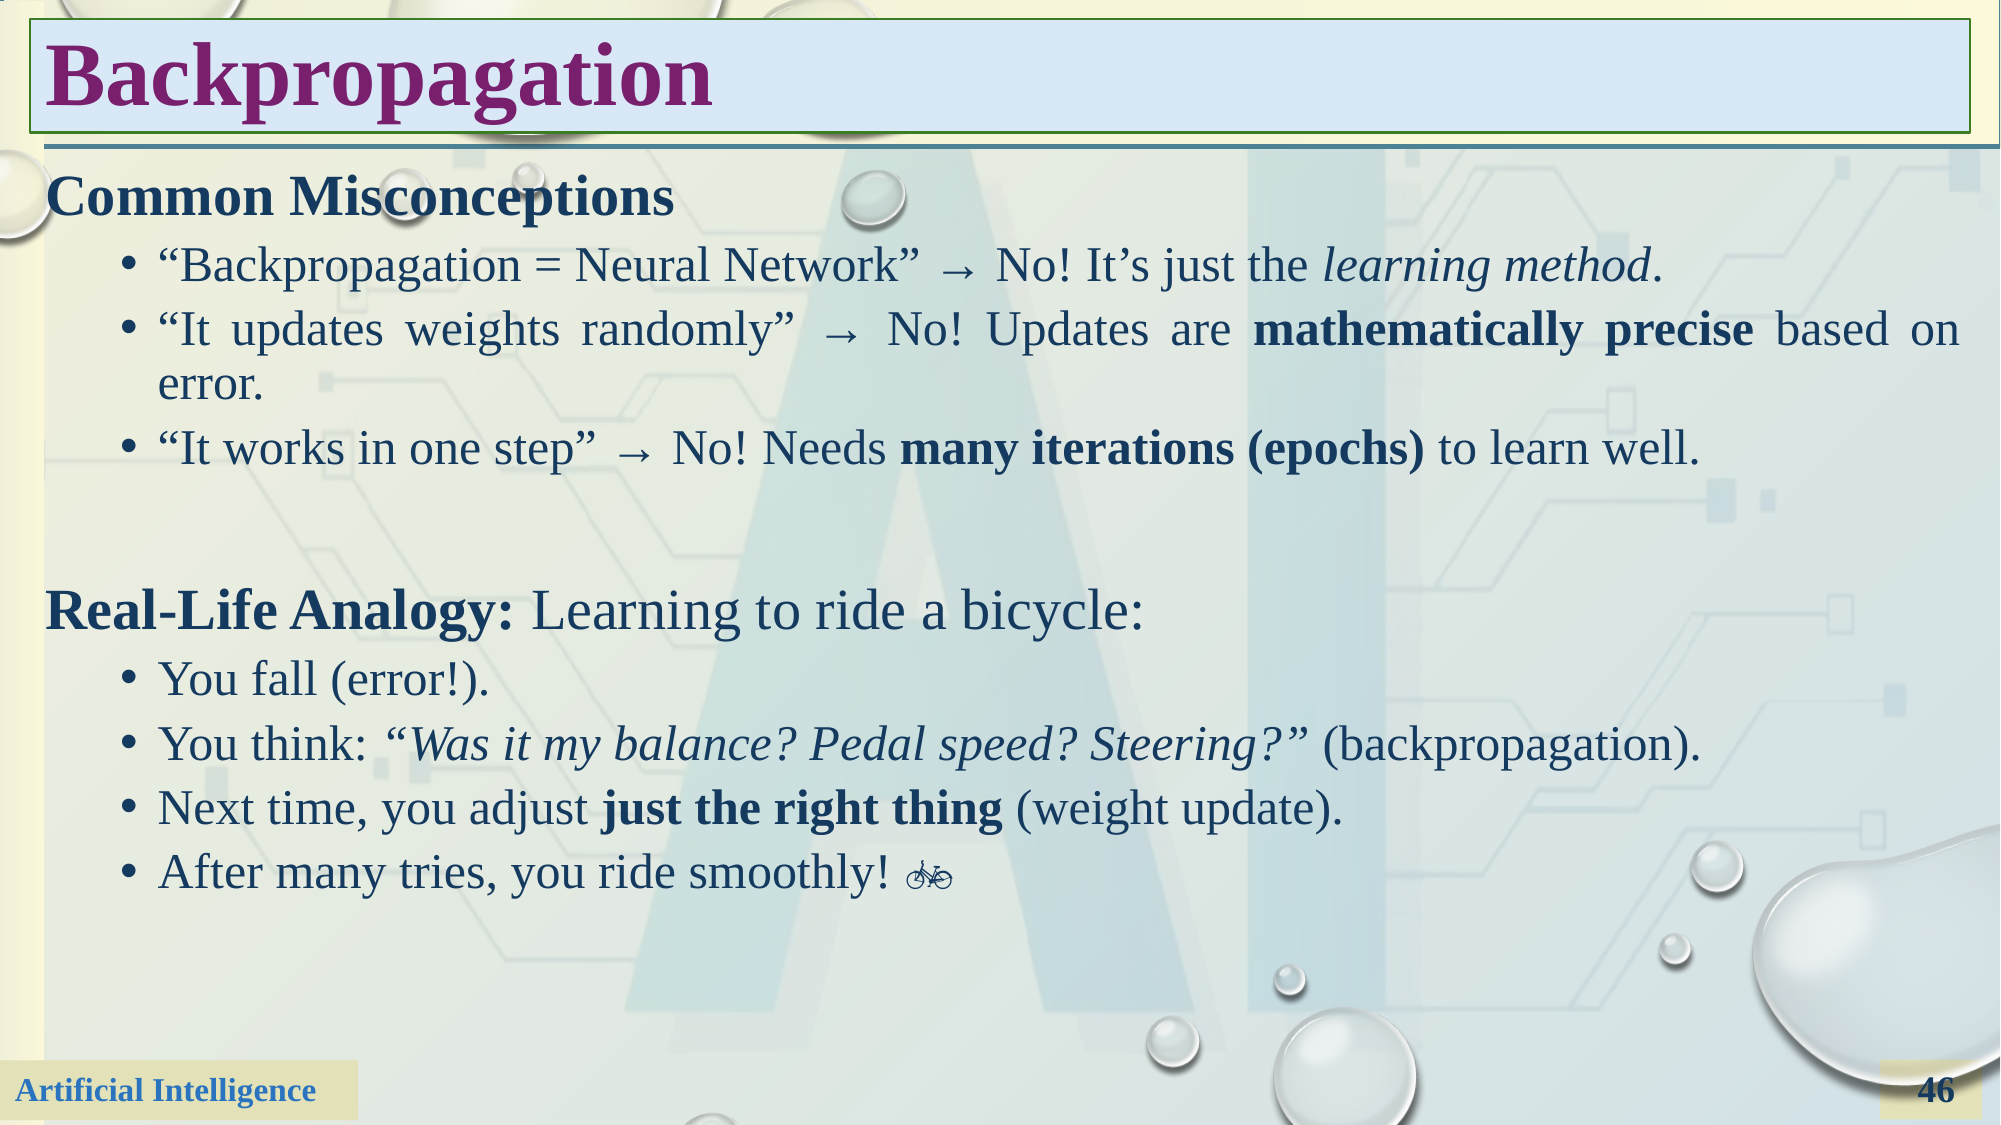

# Backpropagation
Common Misconceptions
“Backpropagation = Neural Network” → No! It’s just the learning method.
“It updates weights randomly” → No! Updates are mathematically precise based on error.
“It works in one step” → No! Needs many iterations (epochs) to learn well.

Real-Life Analogy: Learning to ride a bicycle:
You fall (error!).
You think: “Was it my balance? Pedal speed? Steering?” (backpropagation).
Next time, you adjust just the right thing (weight update).
After many tries, you ride smoothly! 🚲

46